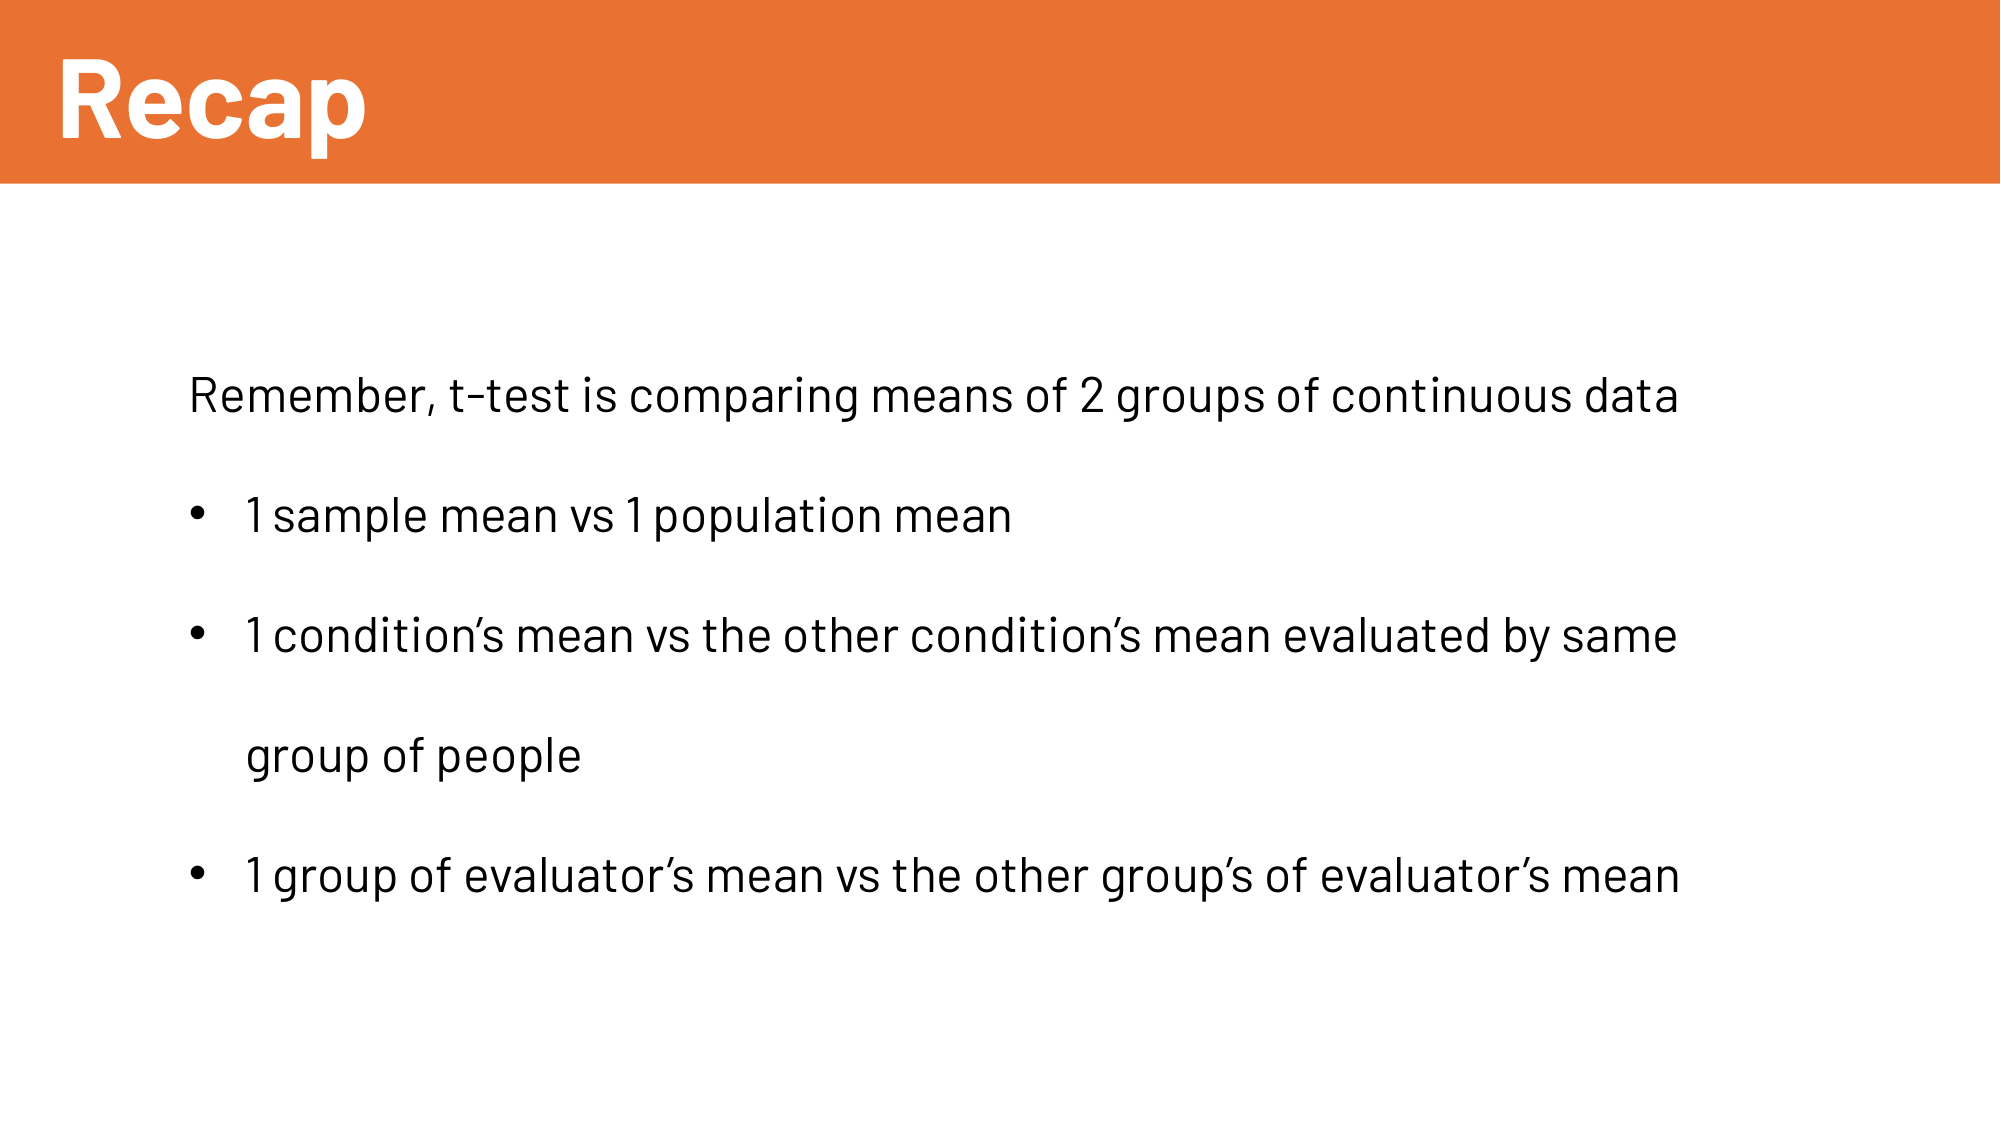

Recap
Remember, t-test is comparing means of 2 groups of continuous data
1 sample mean vs 1 population mean
1 condition’s mean vs the other condition’s mean evaluated by same group of people
1 group of evaluator’s mean vs the other group’s of evaluator’s mean